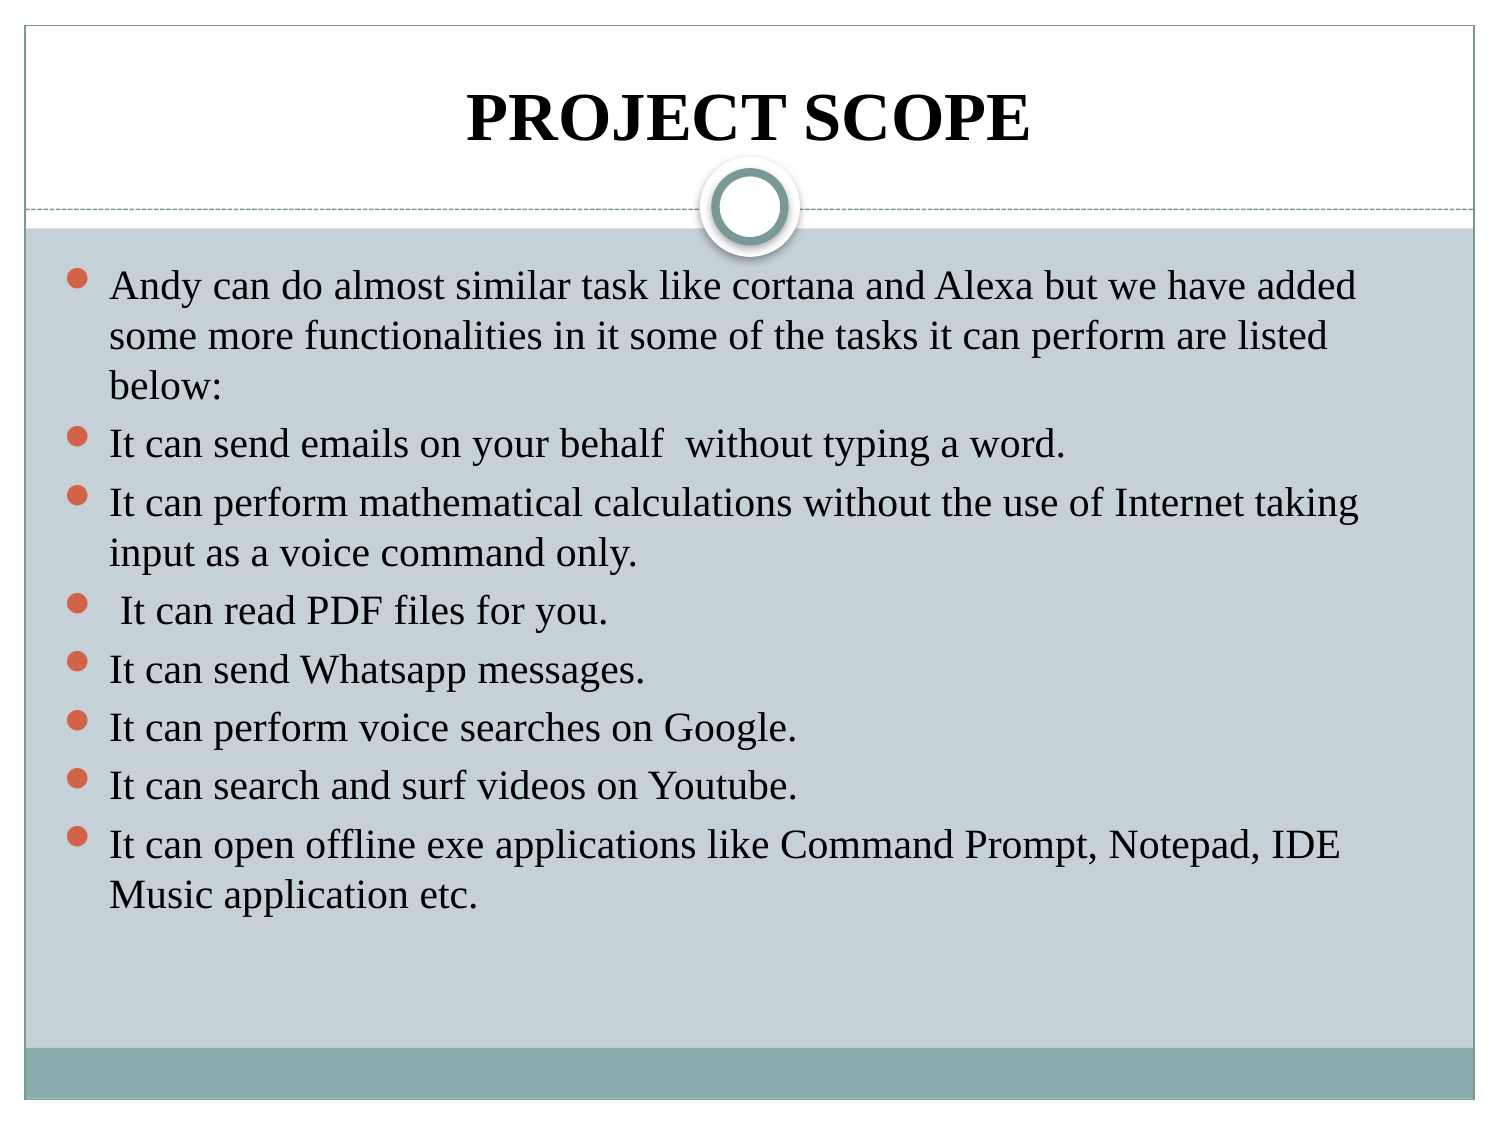

# PROJECT SCOPE
Andy can do almost similar task like cortana and Alexa but we have added some more functionalities in it some of the tasks it can perform are listed below:
It can send emails on your behalf  without typing a word.
It can perform mathematical calculations without the use of Internet taking input as a voice command only.
 It can read PDF files for you.
It can send Whatsapp messages.
It can perform voice searches on Google.
It can search and surf videos on Youtube.
It can open offline exe applications like Command Prompt, Notepad, IDE Music application etc.